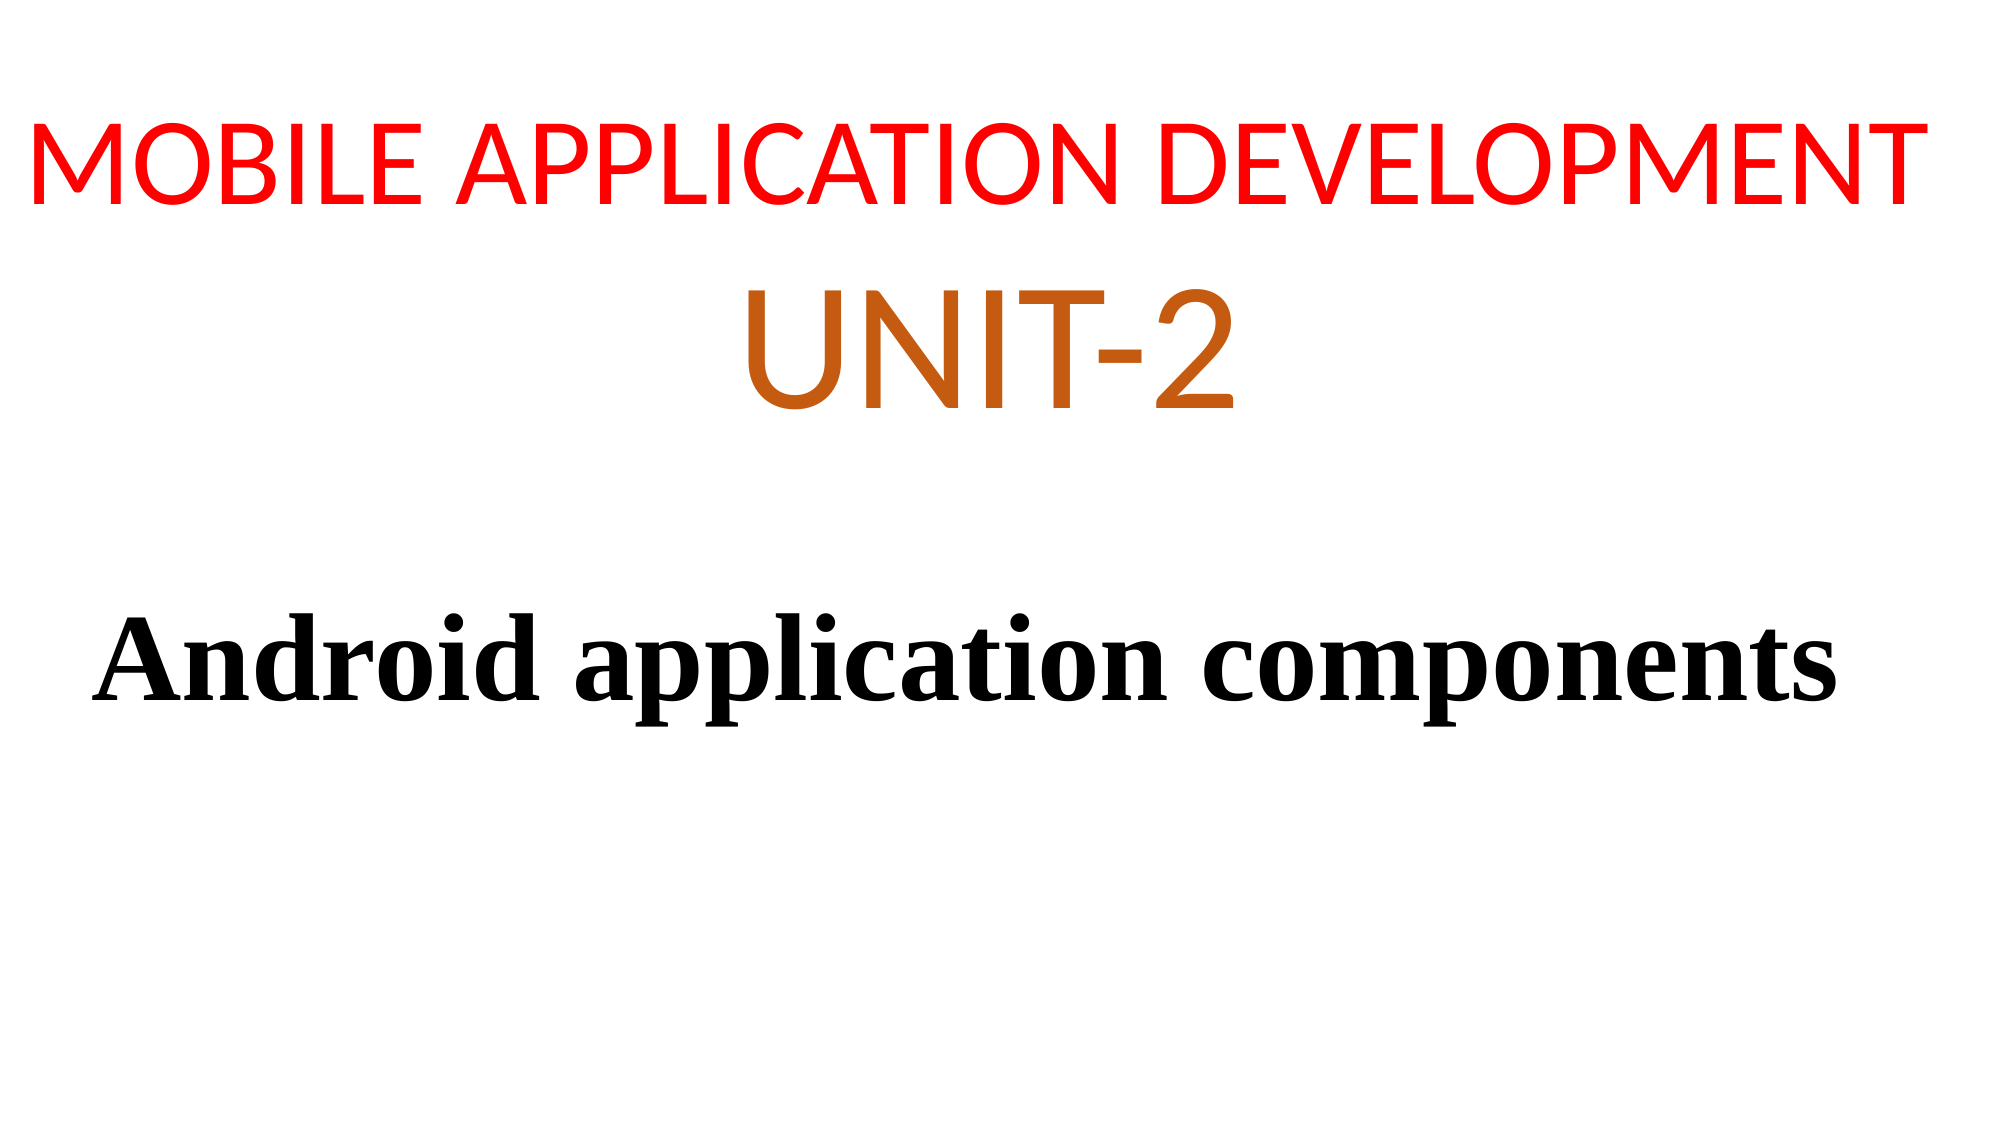

MOBILE APPLICATION DEVELOPMENT

# UNIT-2

Android application components